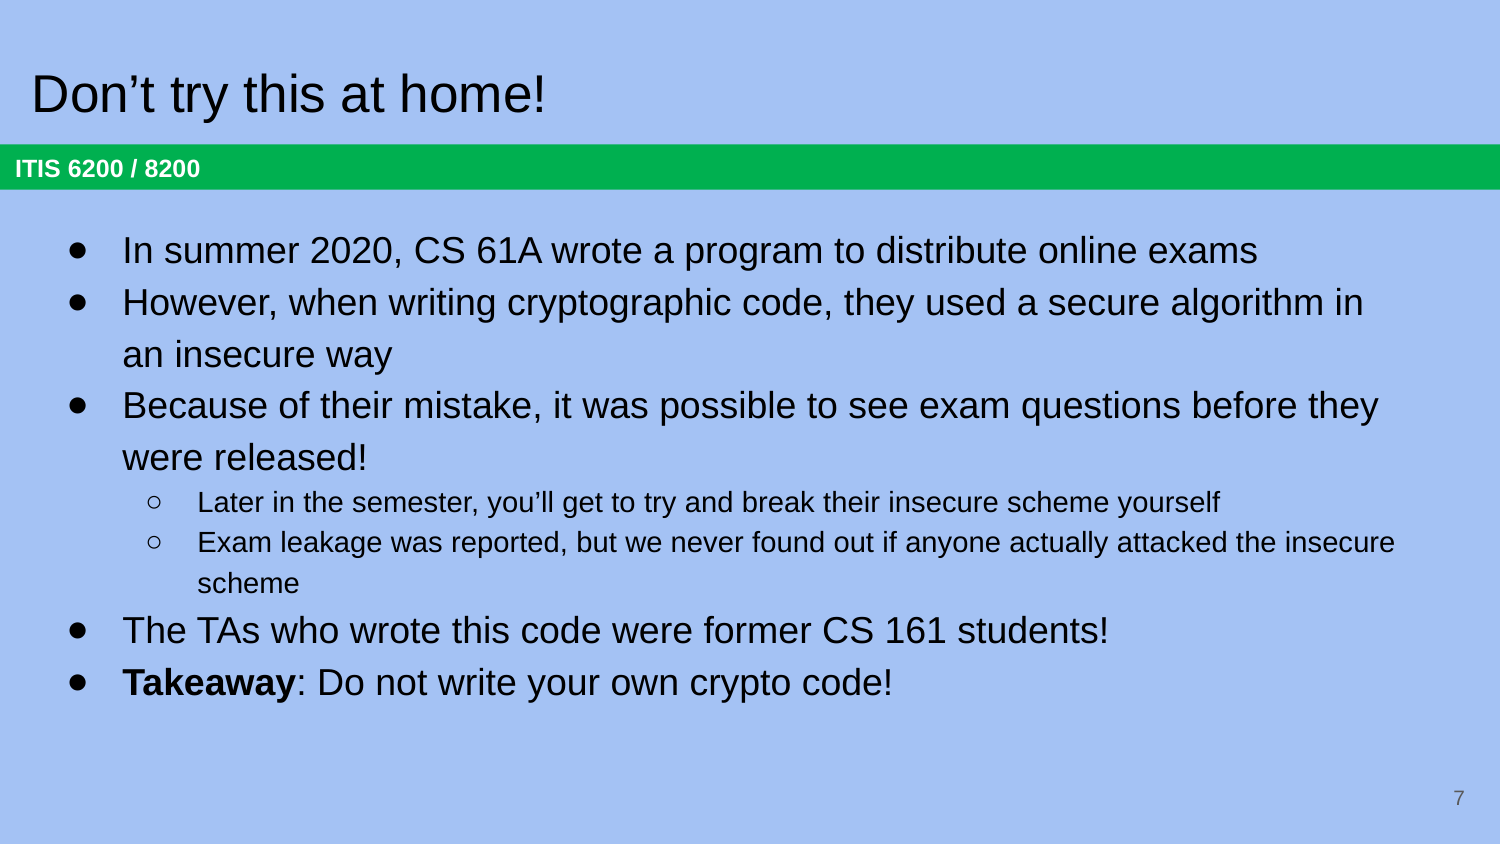

# Don’t try this at home!
In summer 2020, CS 61A wrote a program to distribute online exams
However, when writing cryptographic code, they used a secure algorithm in an insecure way
Because of their mistake, it was possible to see exam questions before they were released!
Later in the semester, you’ll get to try and break their insecure scheme yourself
Exam leakage was reported, but we never found out if anyone actually attacked the insecure scheme
The TAs who wrote this code were former CS 161 students!
Takeaway: Do not write your own crypto code!
7